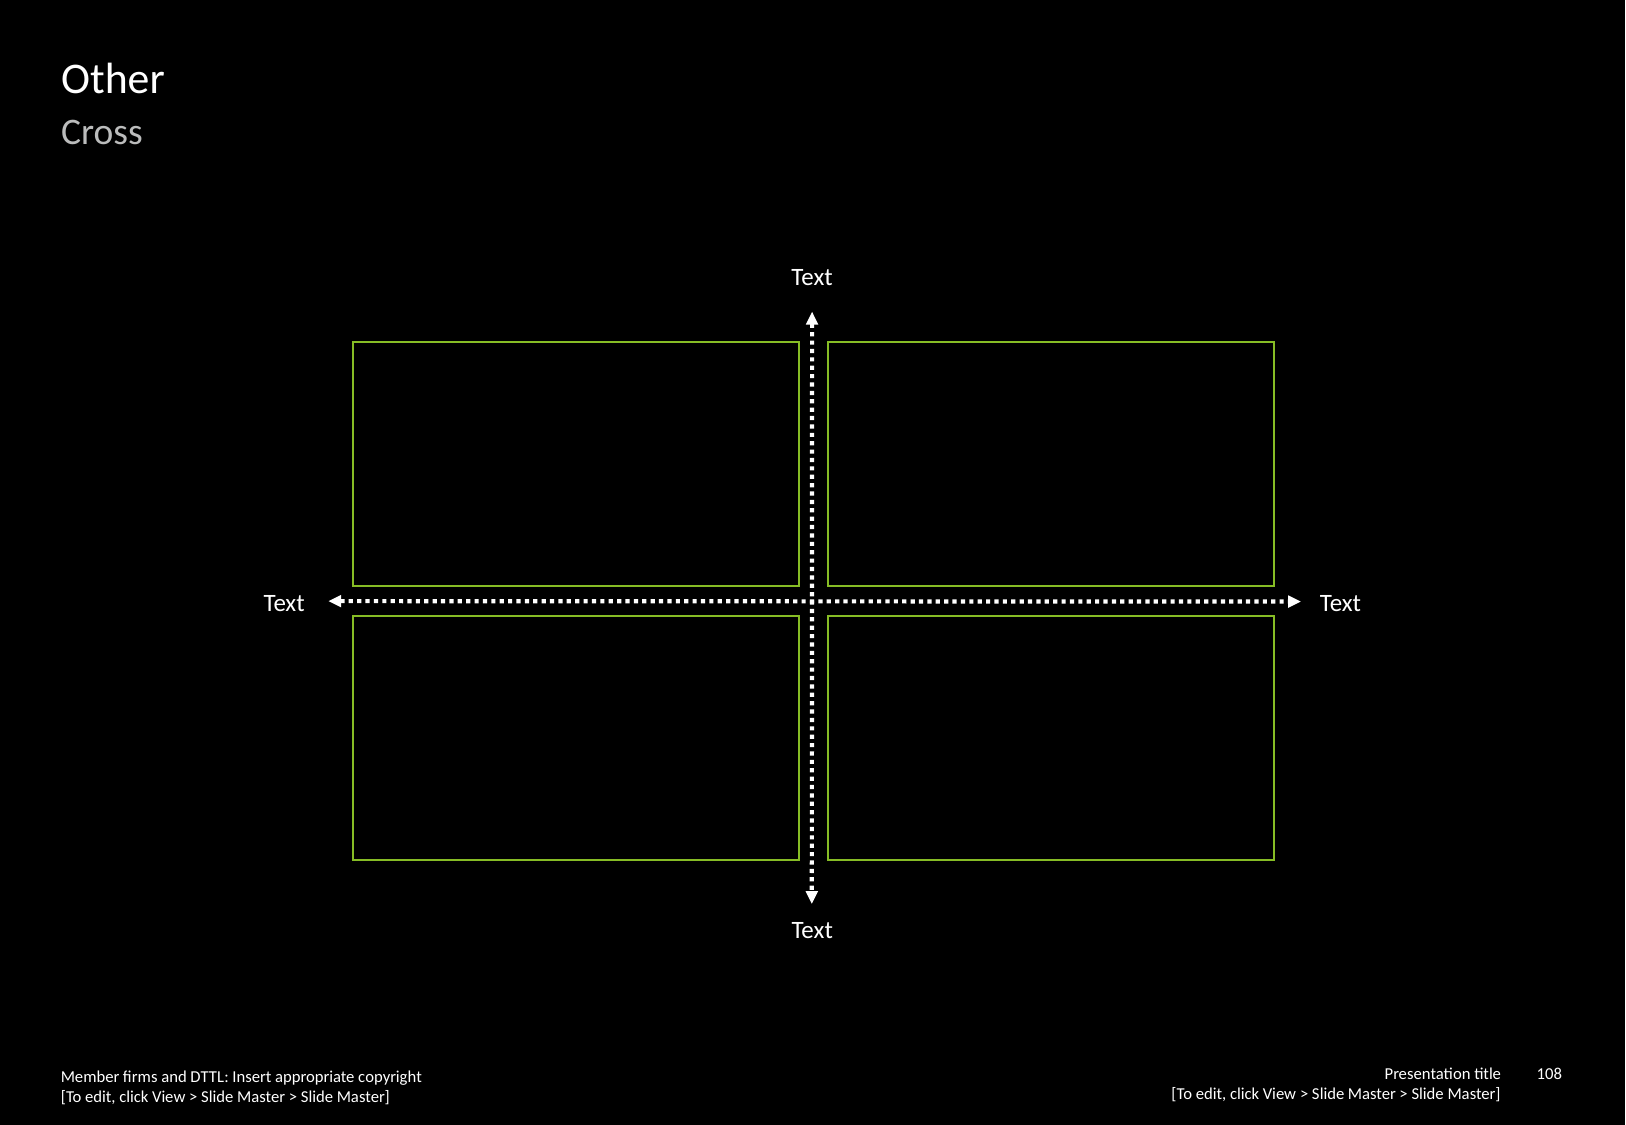

# Other
Cross
Text

Text
Text

Text